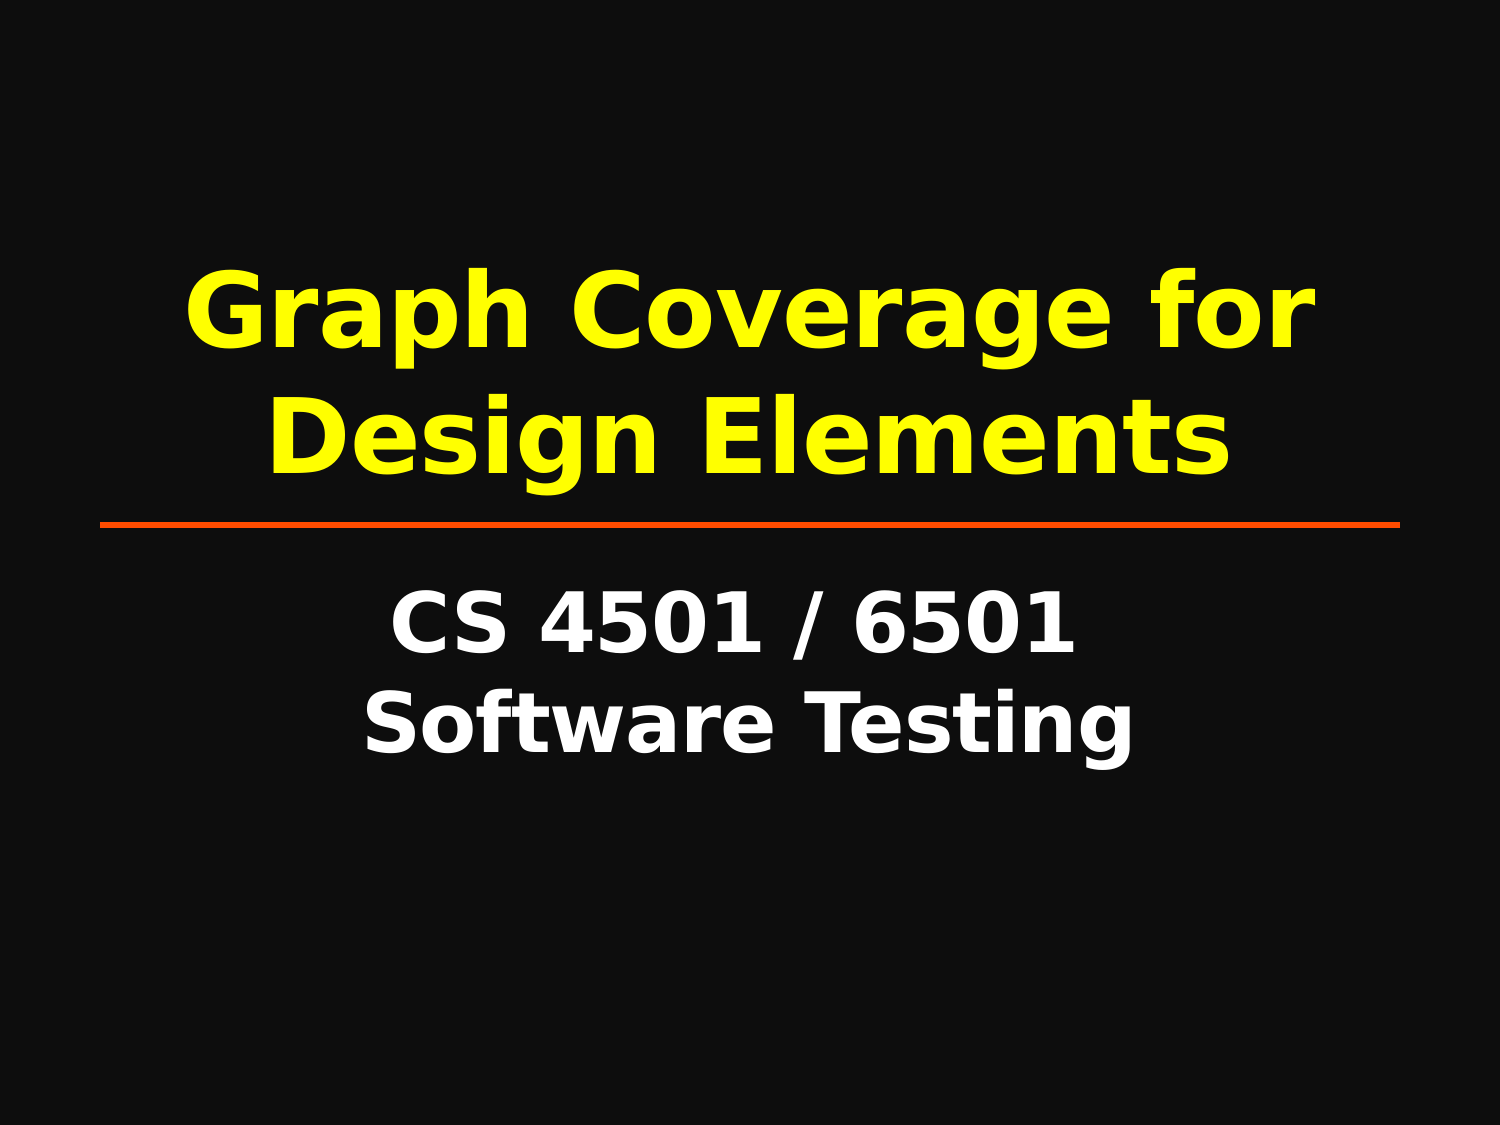

# Graph Coverage for Design Elements CS 4501 / 6501 Software Testing